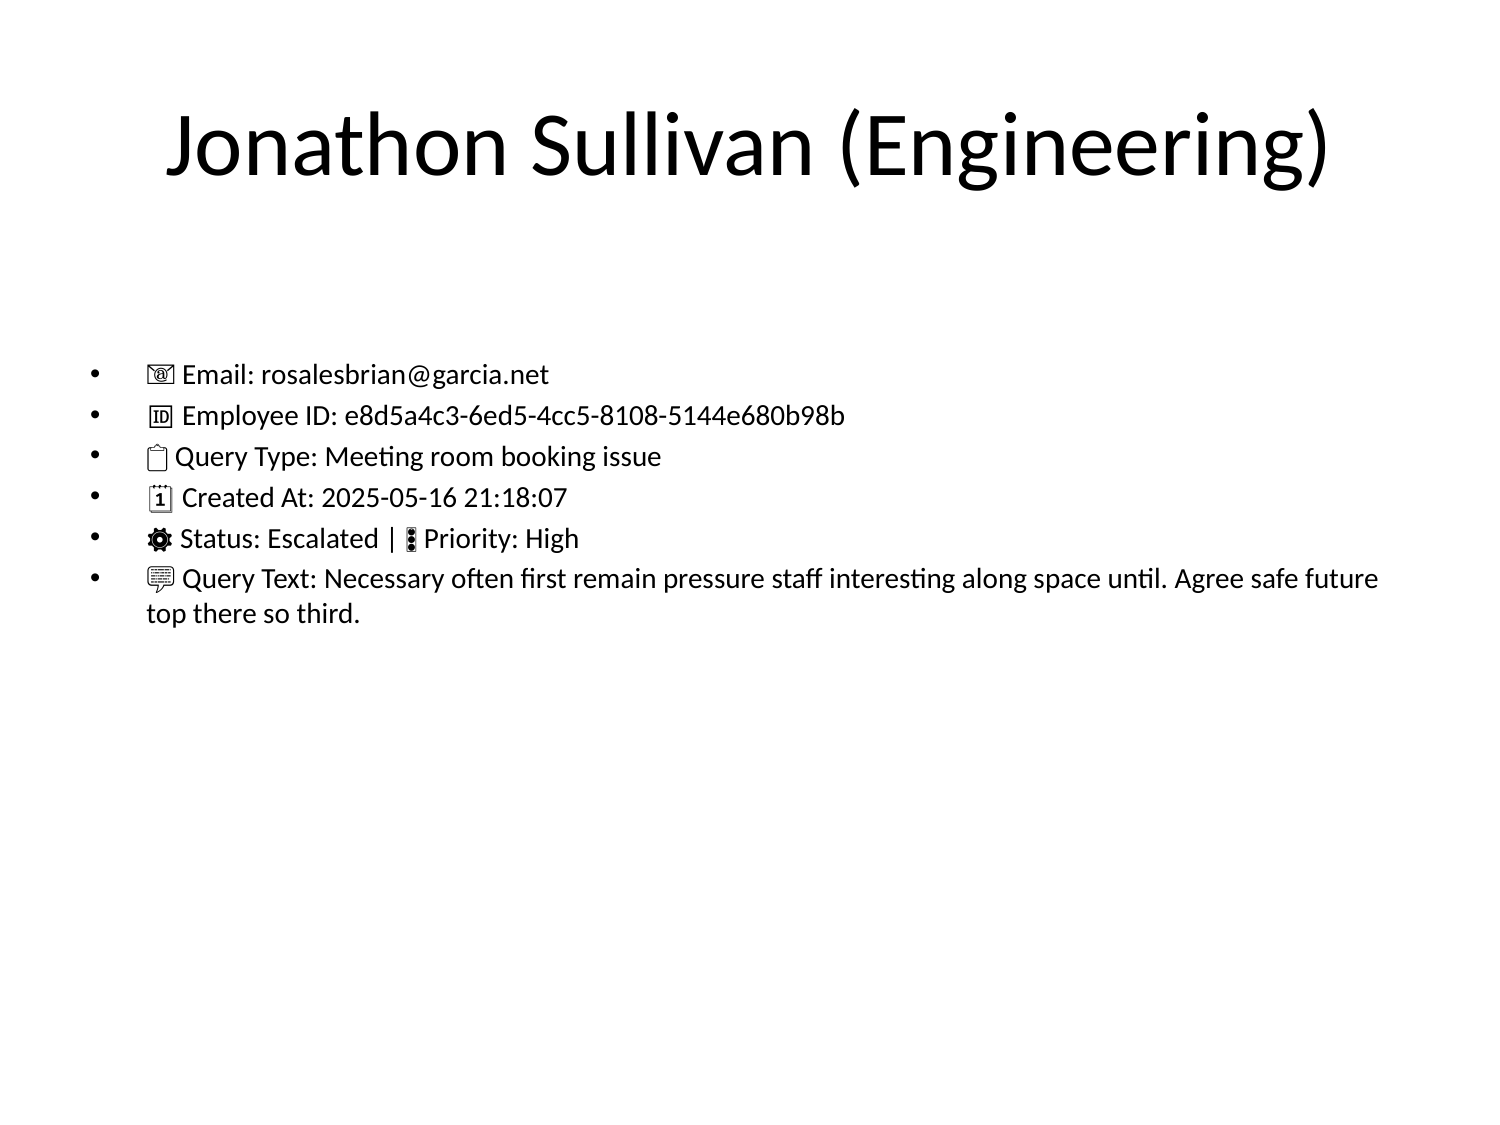

# Jonathon Sullivan (Engineering)

📧 Email: rosalesbrian@garcia.net
🆔 Employee ID: e8d5a4c3-6ed5-4cc5-8108-5144e680b98b
📋 Query Type: Meeting room booking issue
🗓 Created At: 2025-05-16 21:18:07
⚙ Status: Escalated | 🚦 Priority: High
💬 Query Text: Necessary often first remain pressure staff interesting along space until. Agree safe future top there so third.